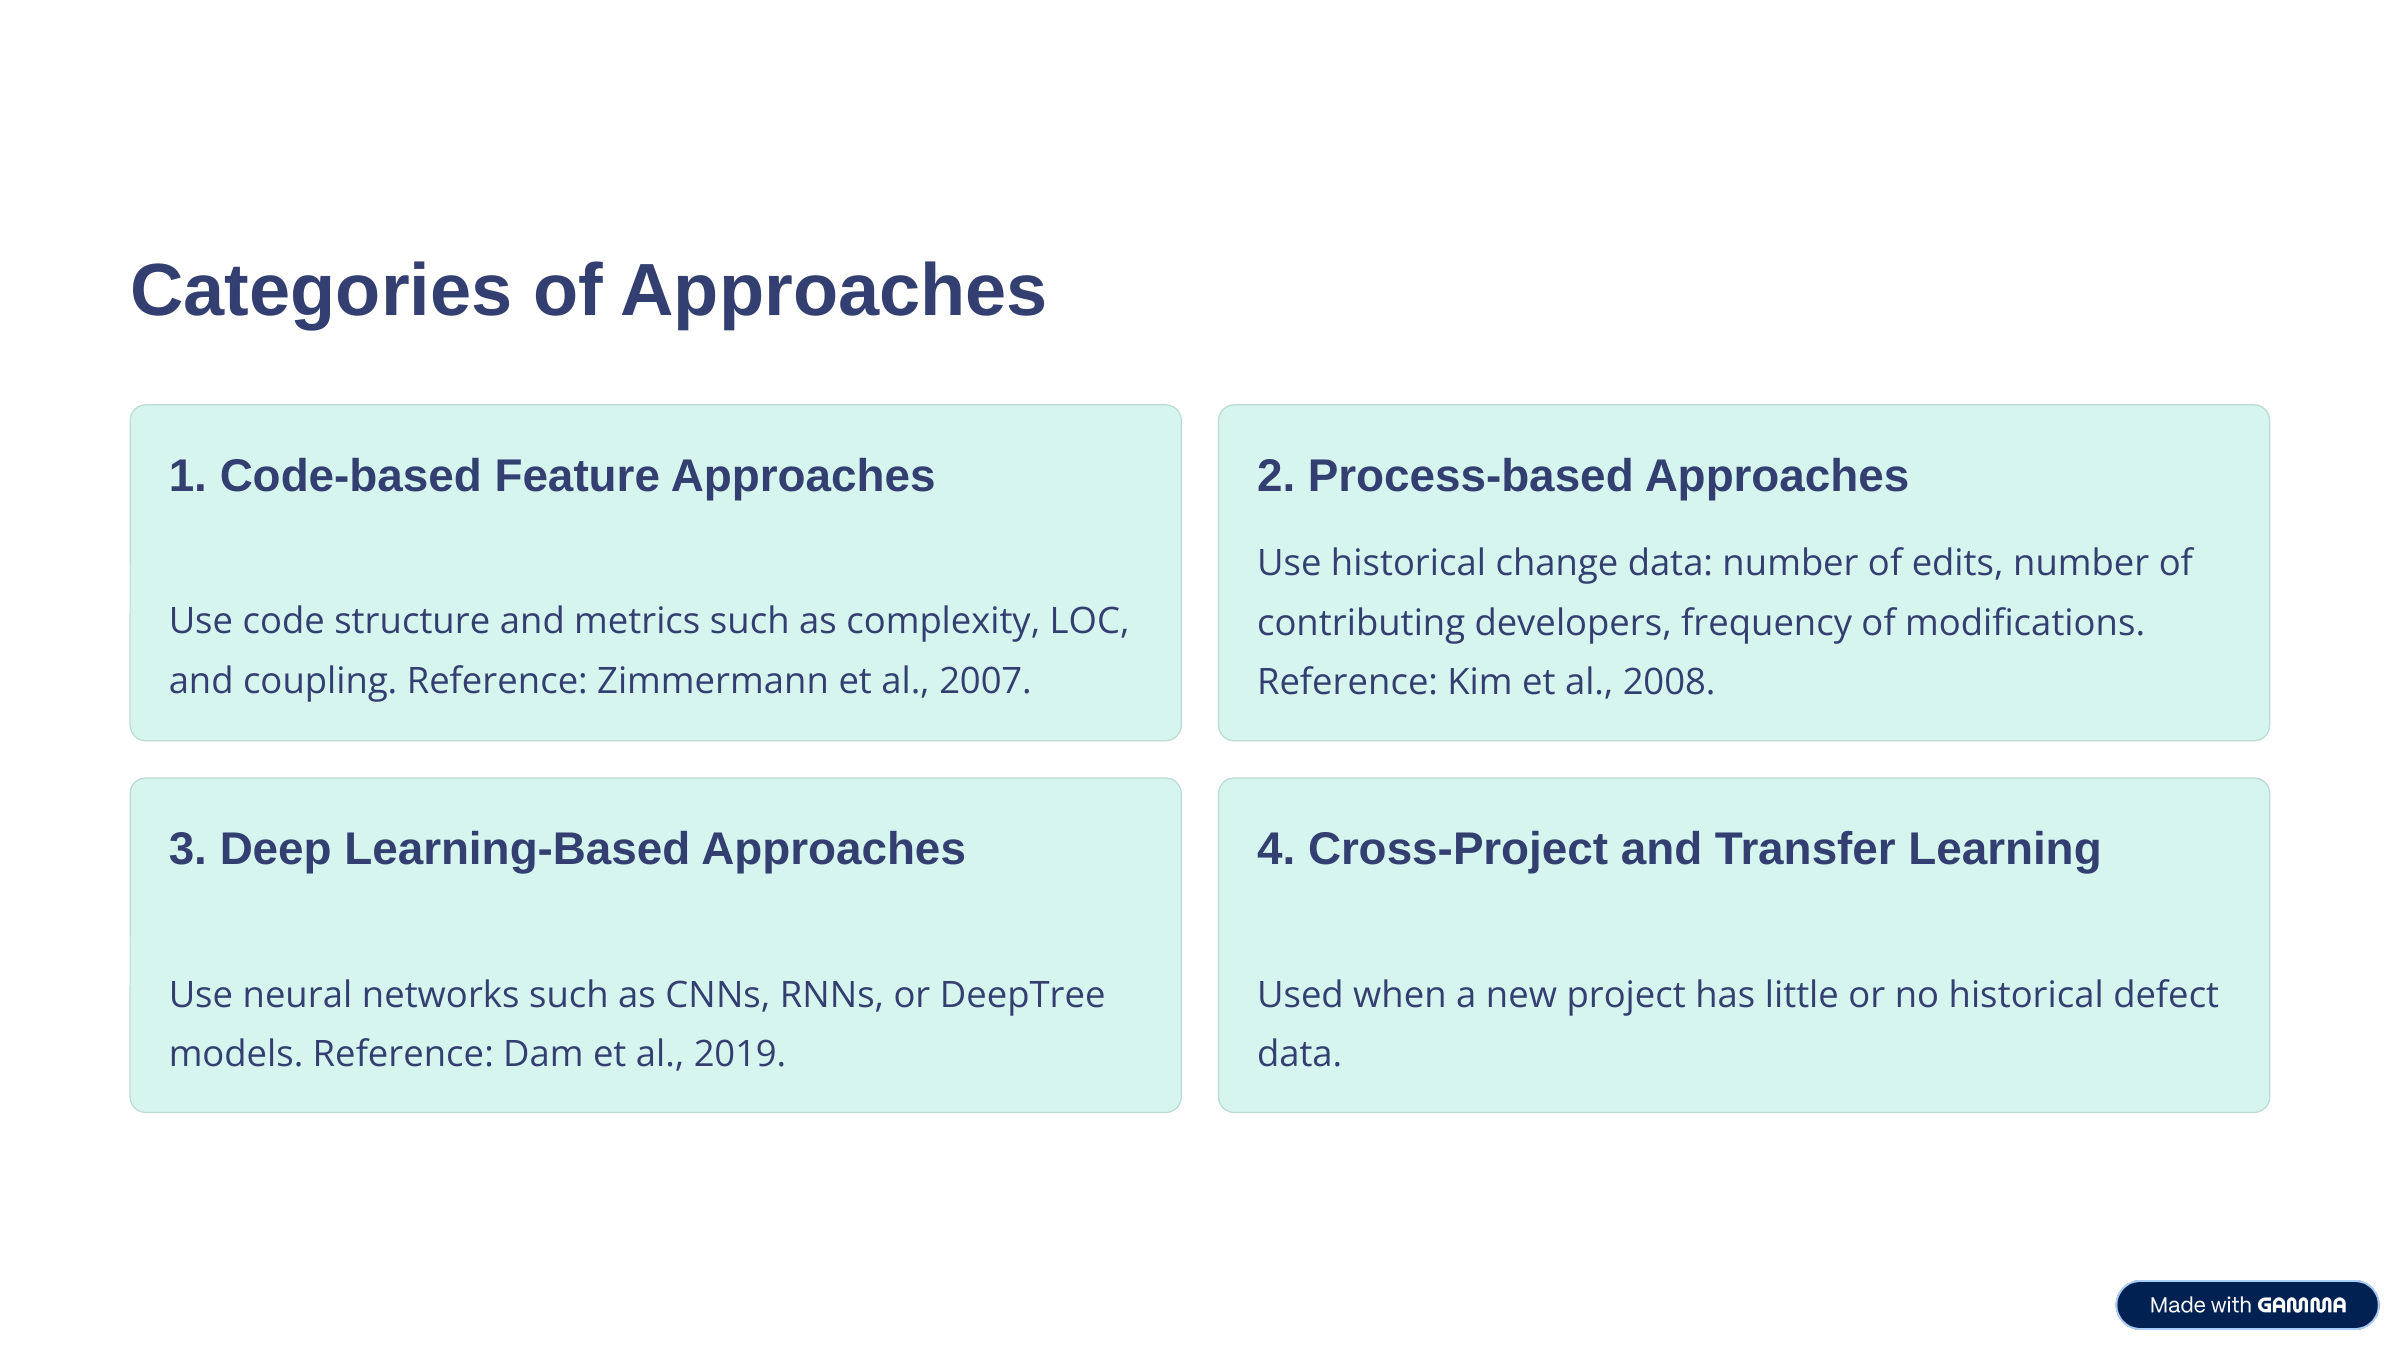

Categories of Approaches

1. Code-based Feature Approaches
2. Process-based Approaches
Use historical change data: number of edits, number of contributing developers, frequency of modifications. Reference: Kim et al., 2008.
Use code structure and metrics such as complexity, LOC, and coupling. Reference: Zimmermann et al., 2007.

3. Deep Learning-Based Approaches
4. Cross-Project and Transfer Learning
Use neural networks such as CNNs, RNNs, or DeepTree models. Reference: Dam et al., 2019.
Used when a new project has little or no historical defect data.